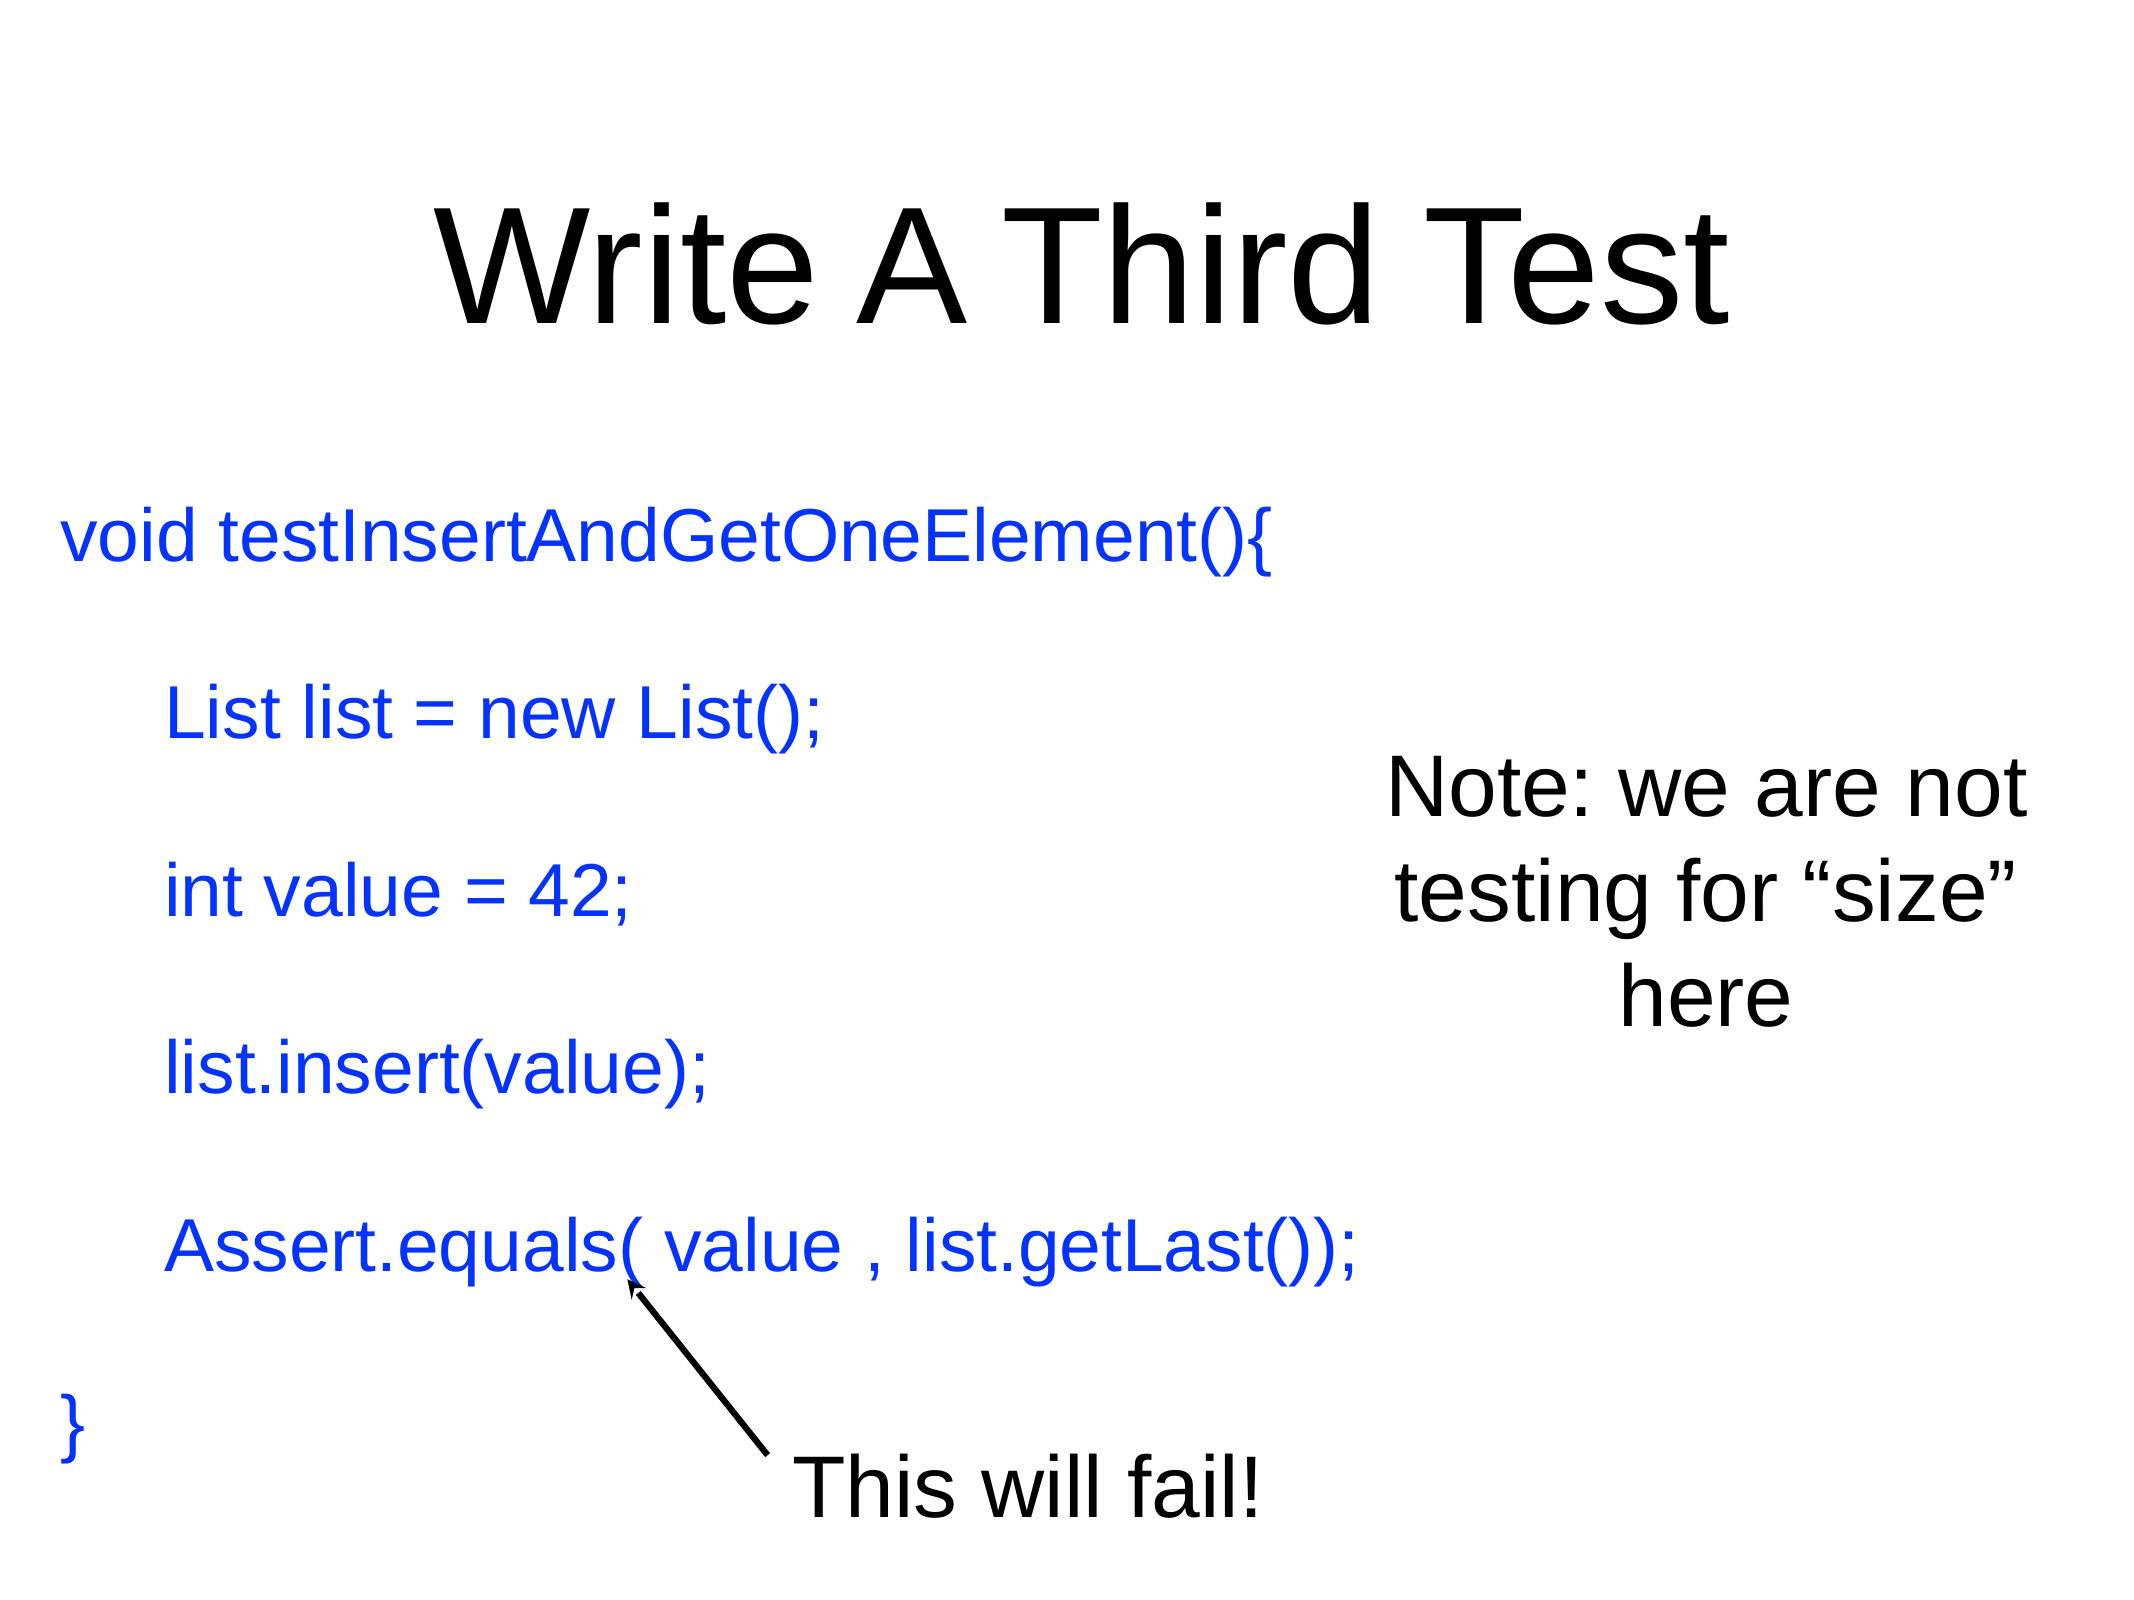

# Write A Third Test
void testInsertAndGetOneElement(){
     List list = new List();
     int value = 42;
     list.insert(value);
     Assert.equals( value , list.getLast());
}
Note: we are not testing for “size” here

This will fail!